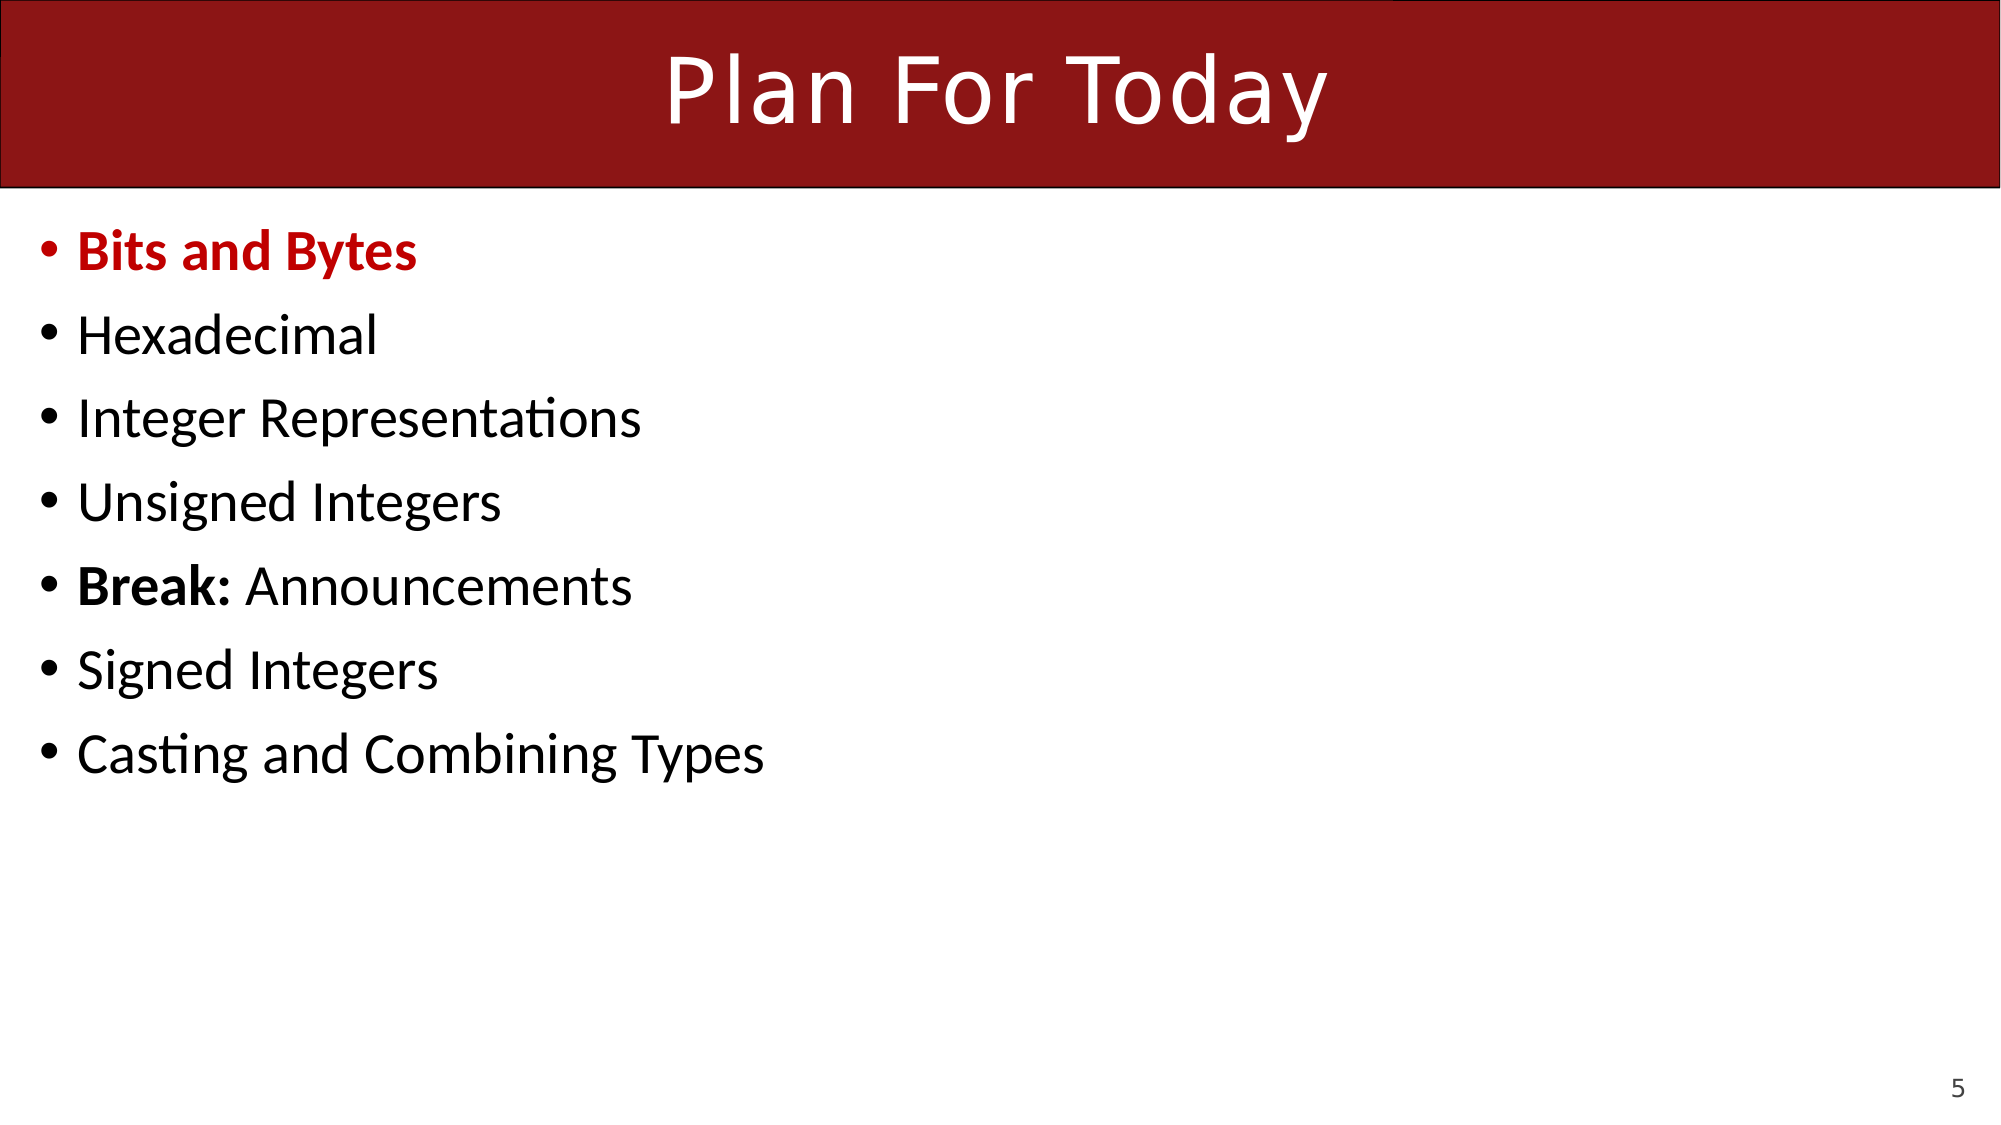

# Plan For Today
Bits and Bytes
Hexadecimal
Integer Representations
Unsigned Integers
Break: Announcements
Signed Integers
Casting and Combining Types